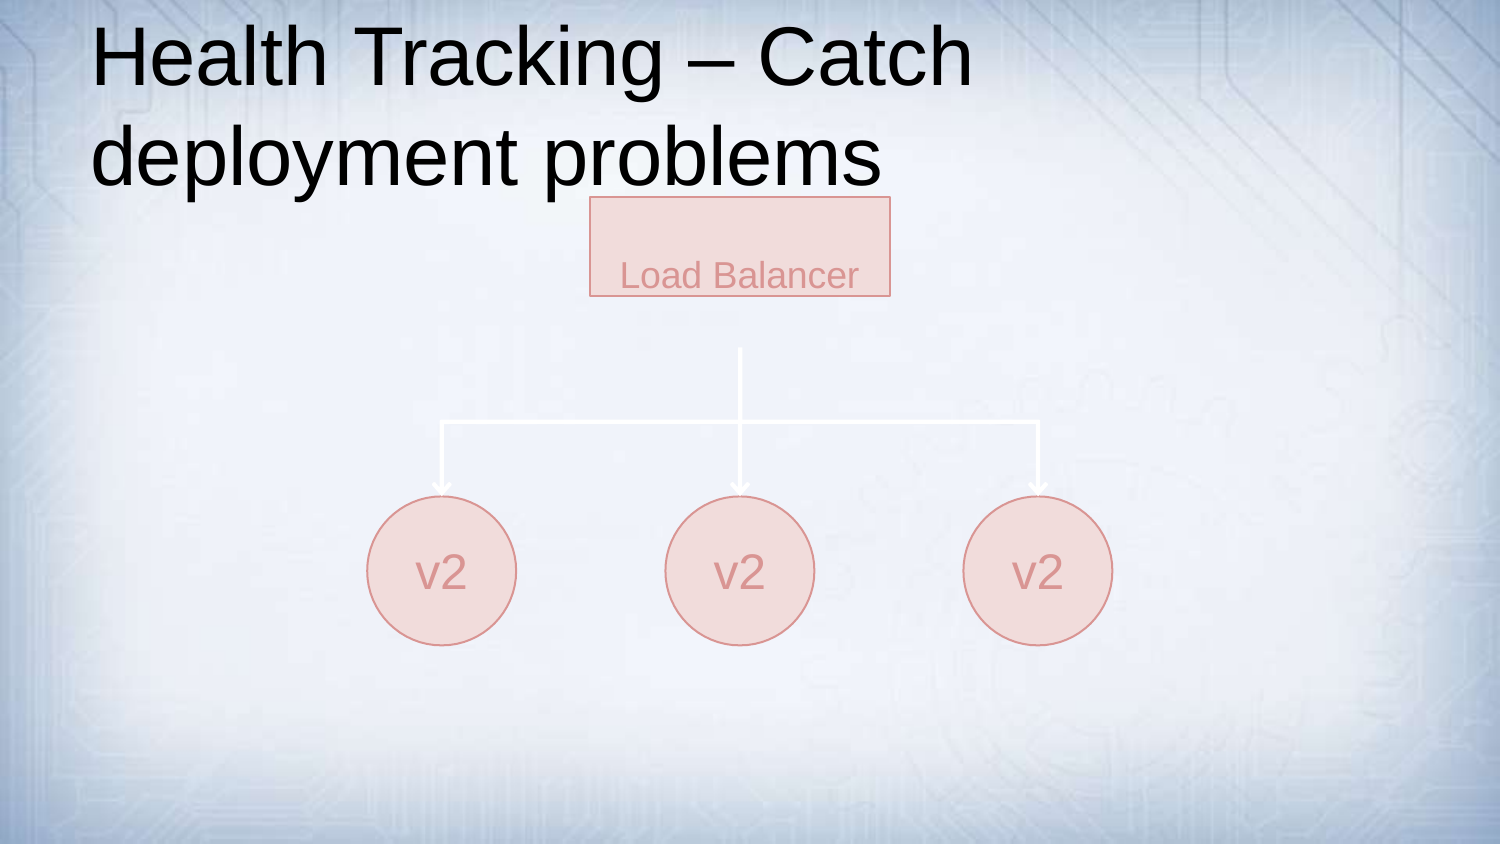

# Health Tracking – Catch
deployment problems

Load Balancer

v2
v2
v2